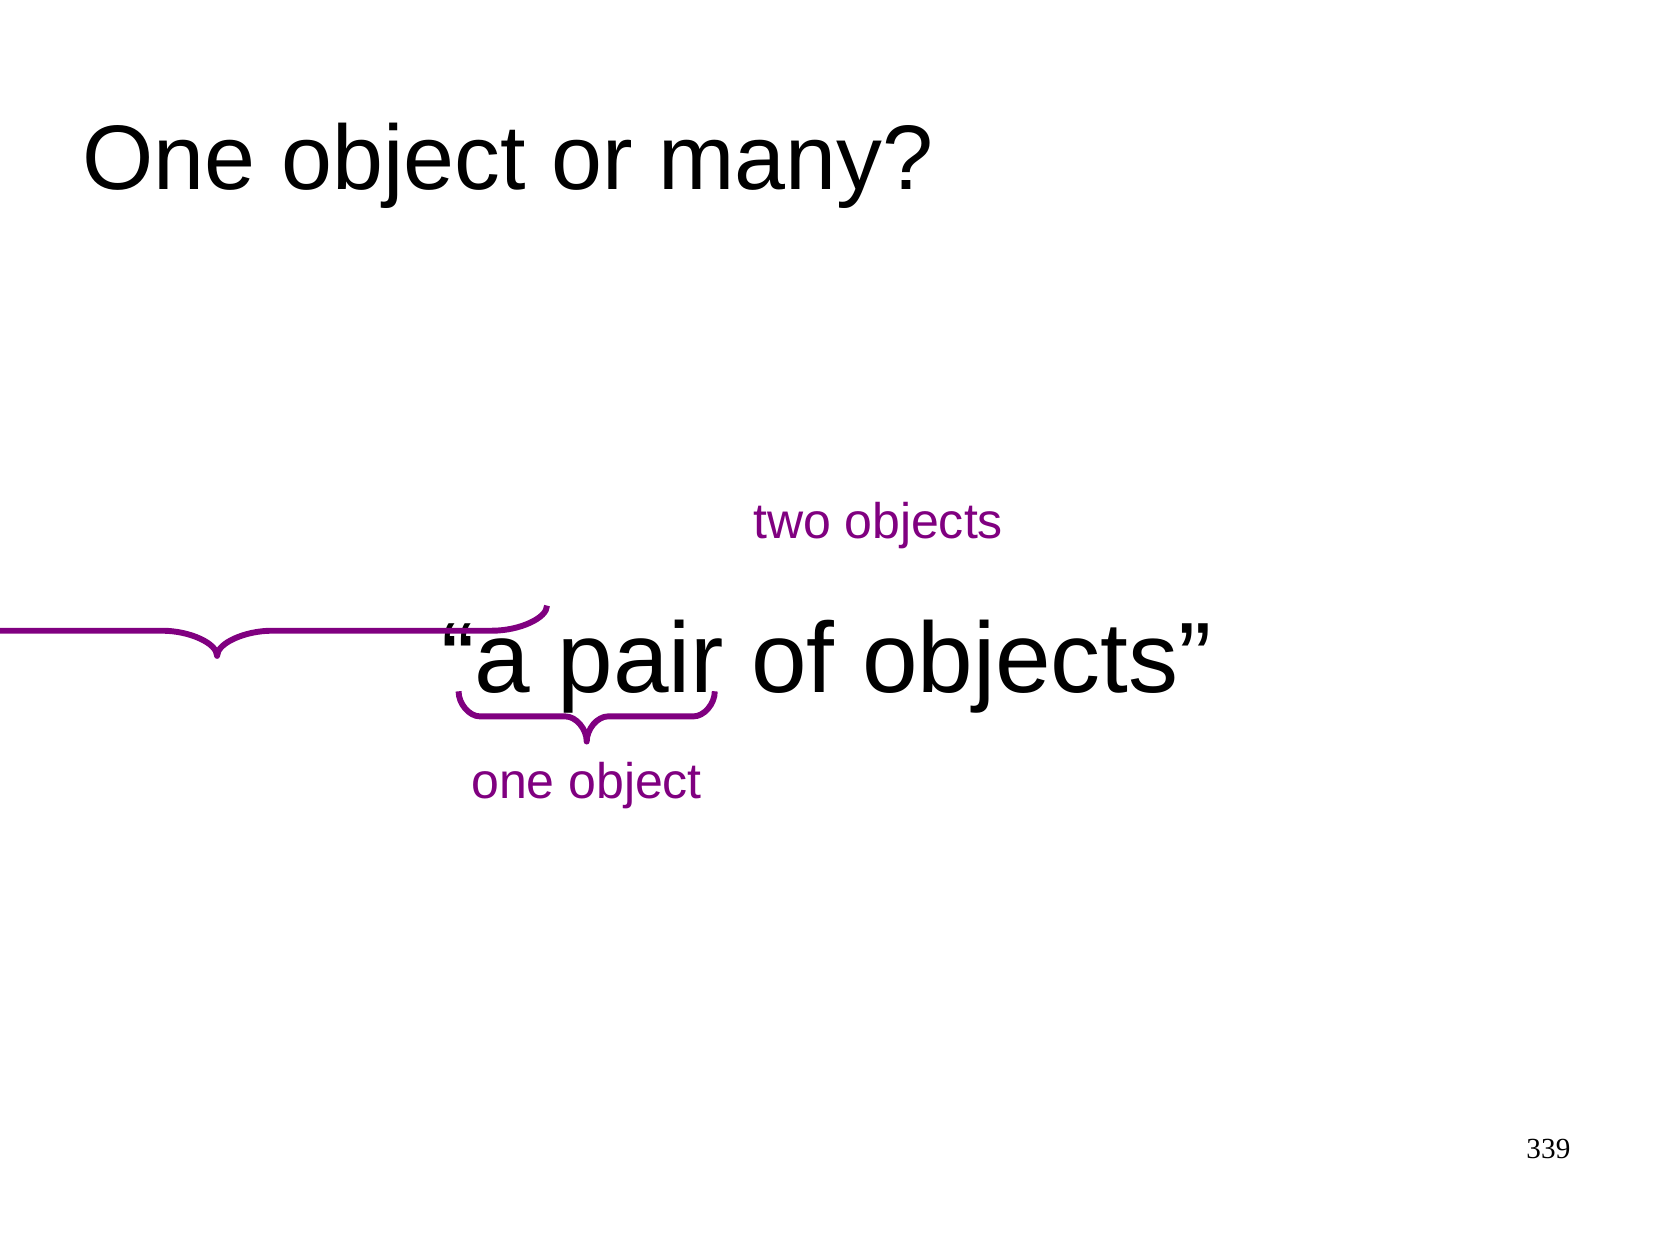

One object or many?

two objects
“a pair of objects”

one object
339